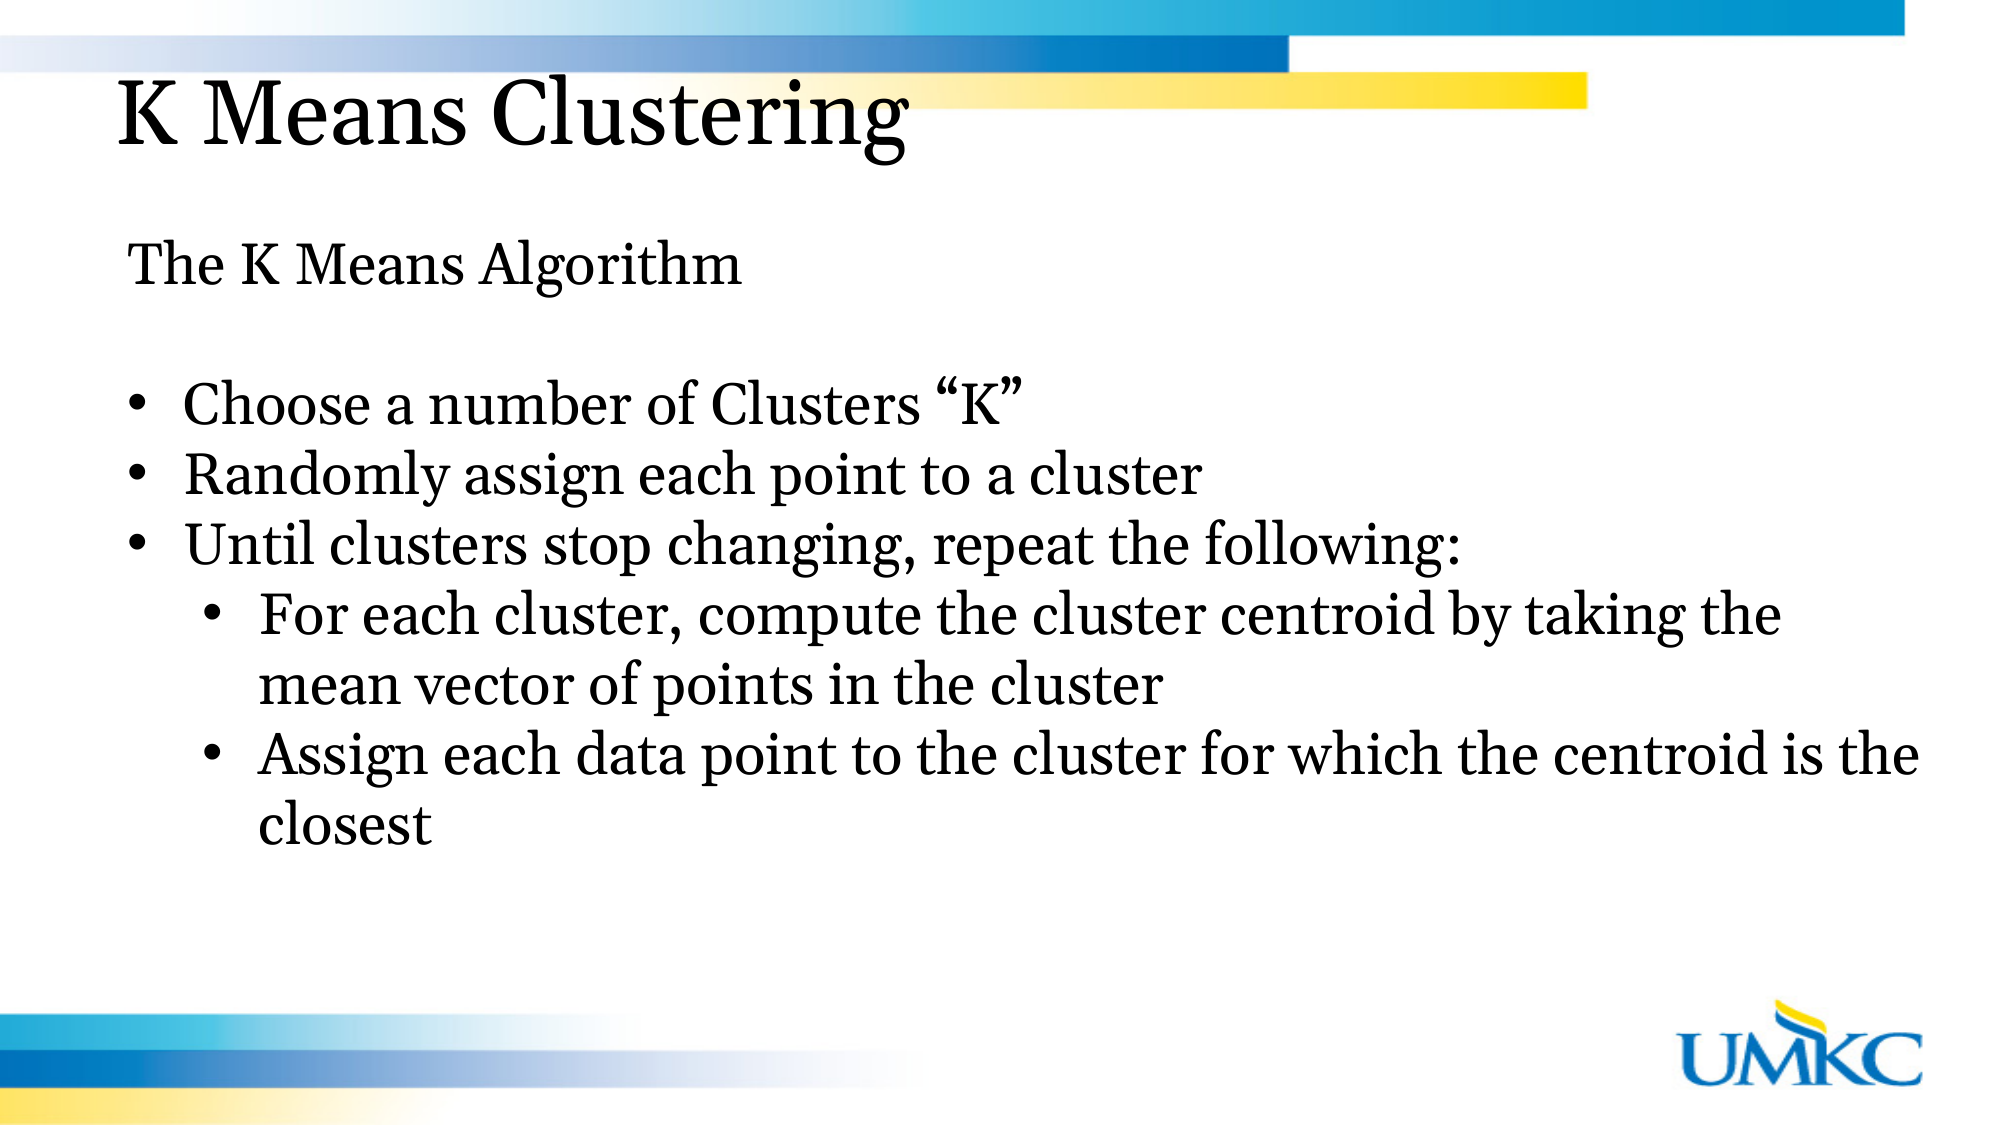

K Means Clustering
The K Means Algorithm

Choose a number of Clusters “K”
Randomly assign each point to a cluster
Until clusters stop changing, repeat the following:
For each cluster, compute the cluster centroid by taking the mean vector of points in the cluster
Assign each data point to the cluster for which the centroid is the closest